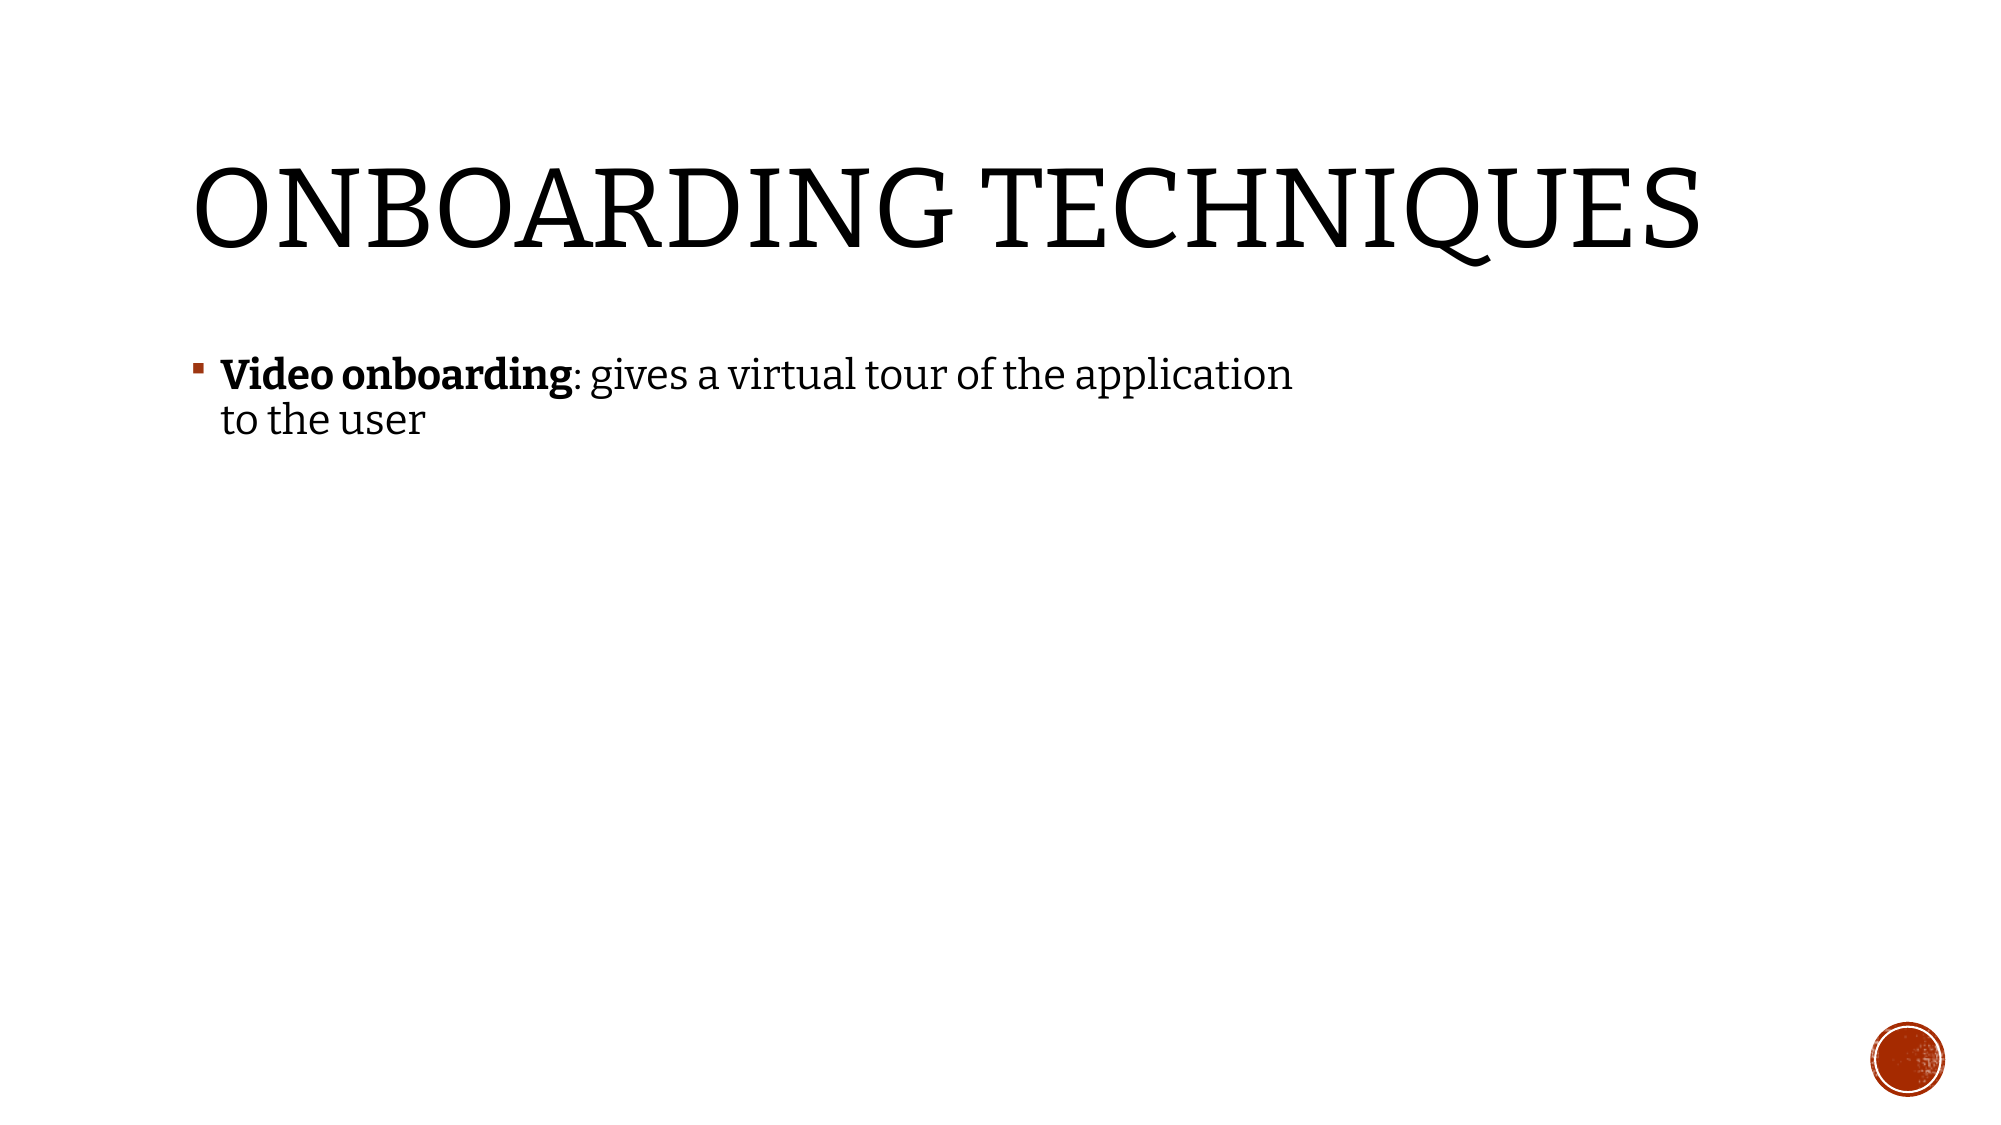

# Onboarding techniques
Video onboarding: gives a virtual tour of the application to the user